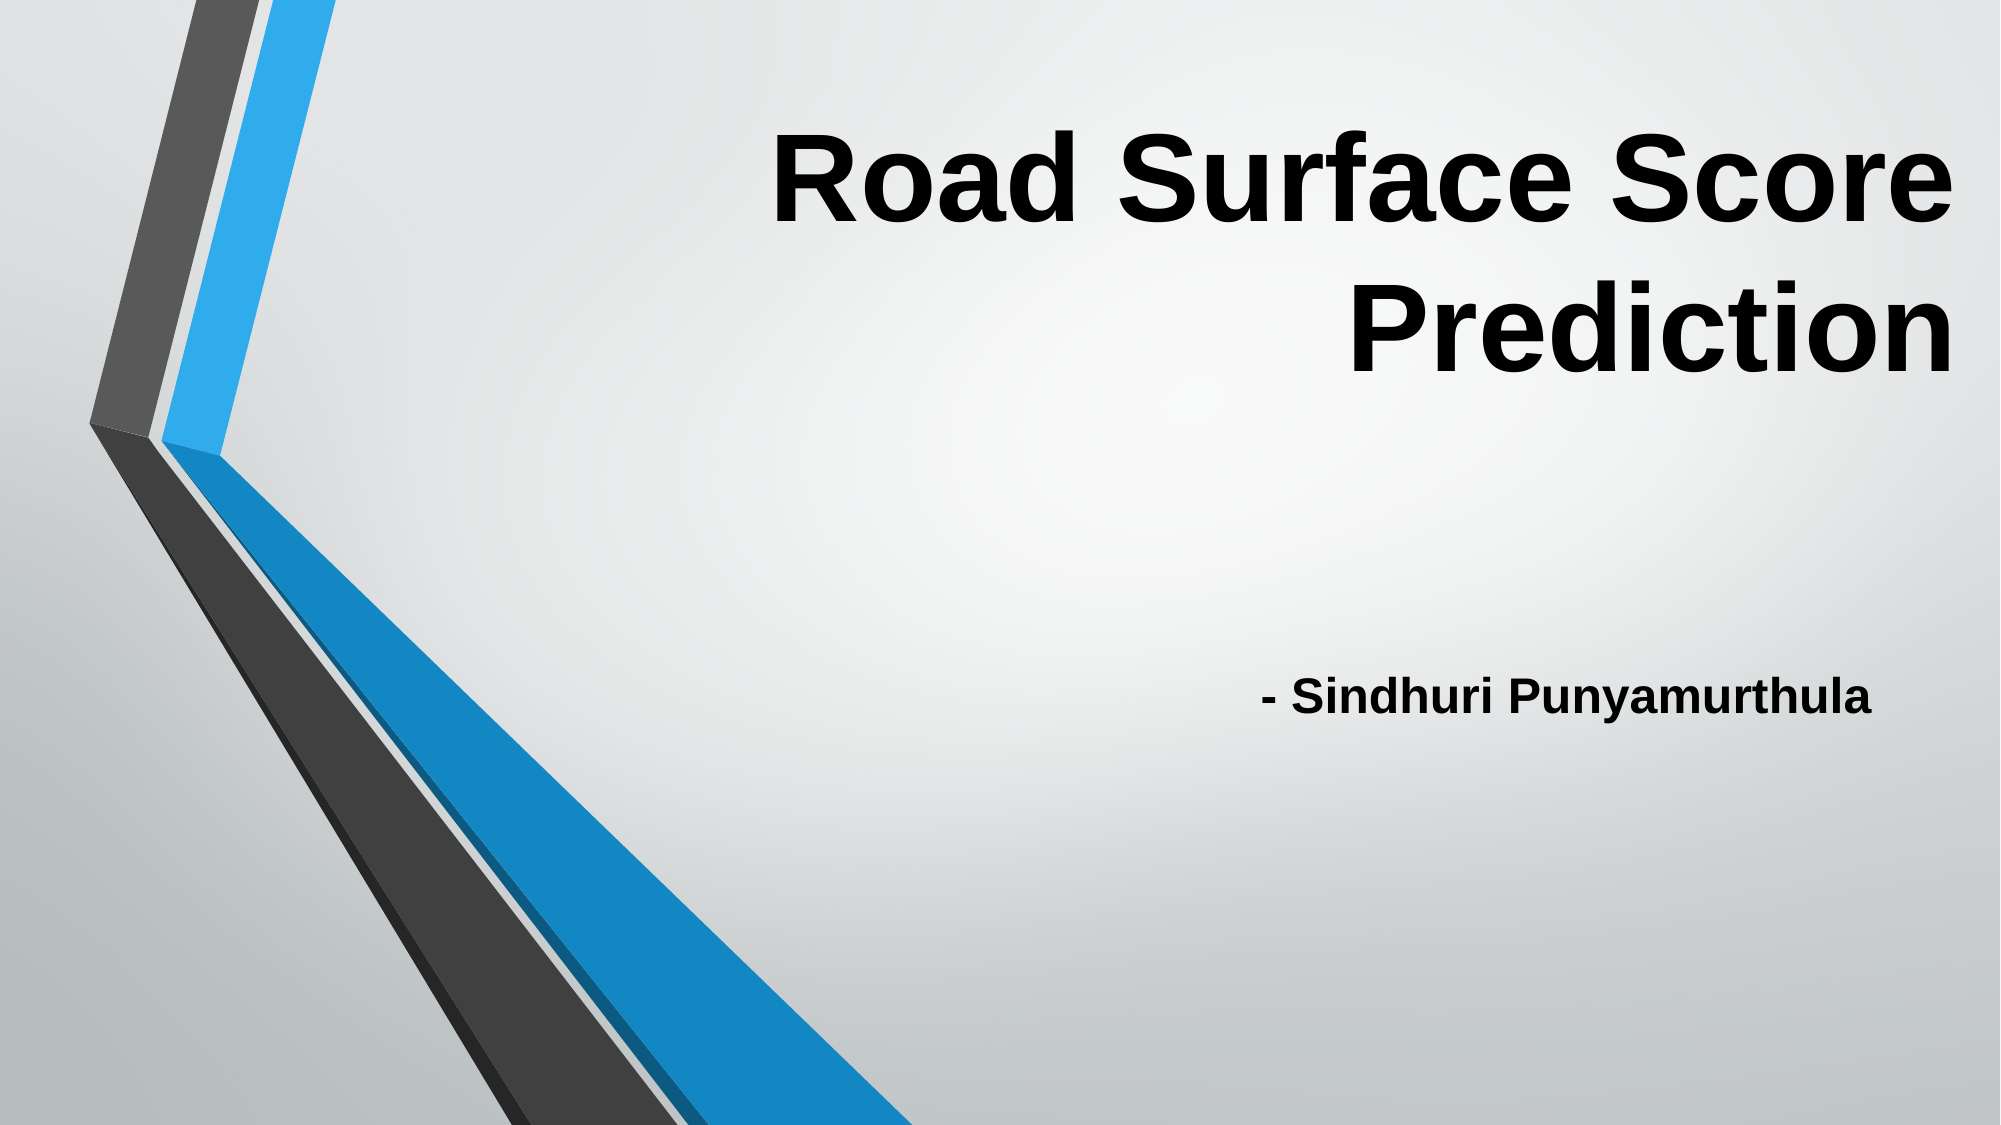

# Road Surface Score Prediction
- Sindhuri Punyamurthula